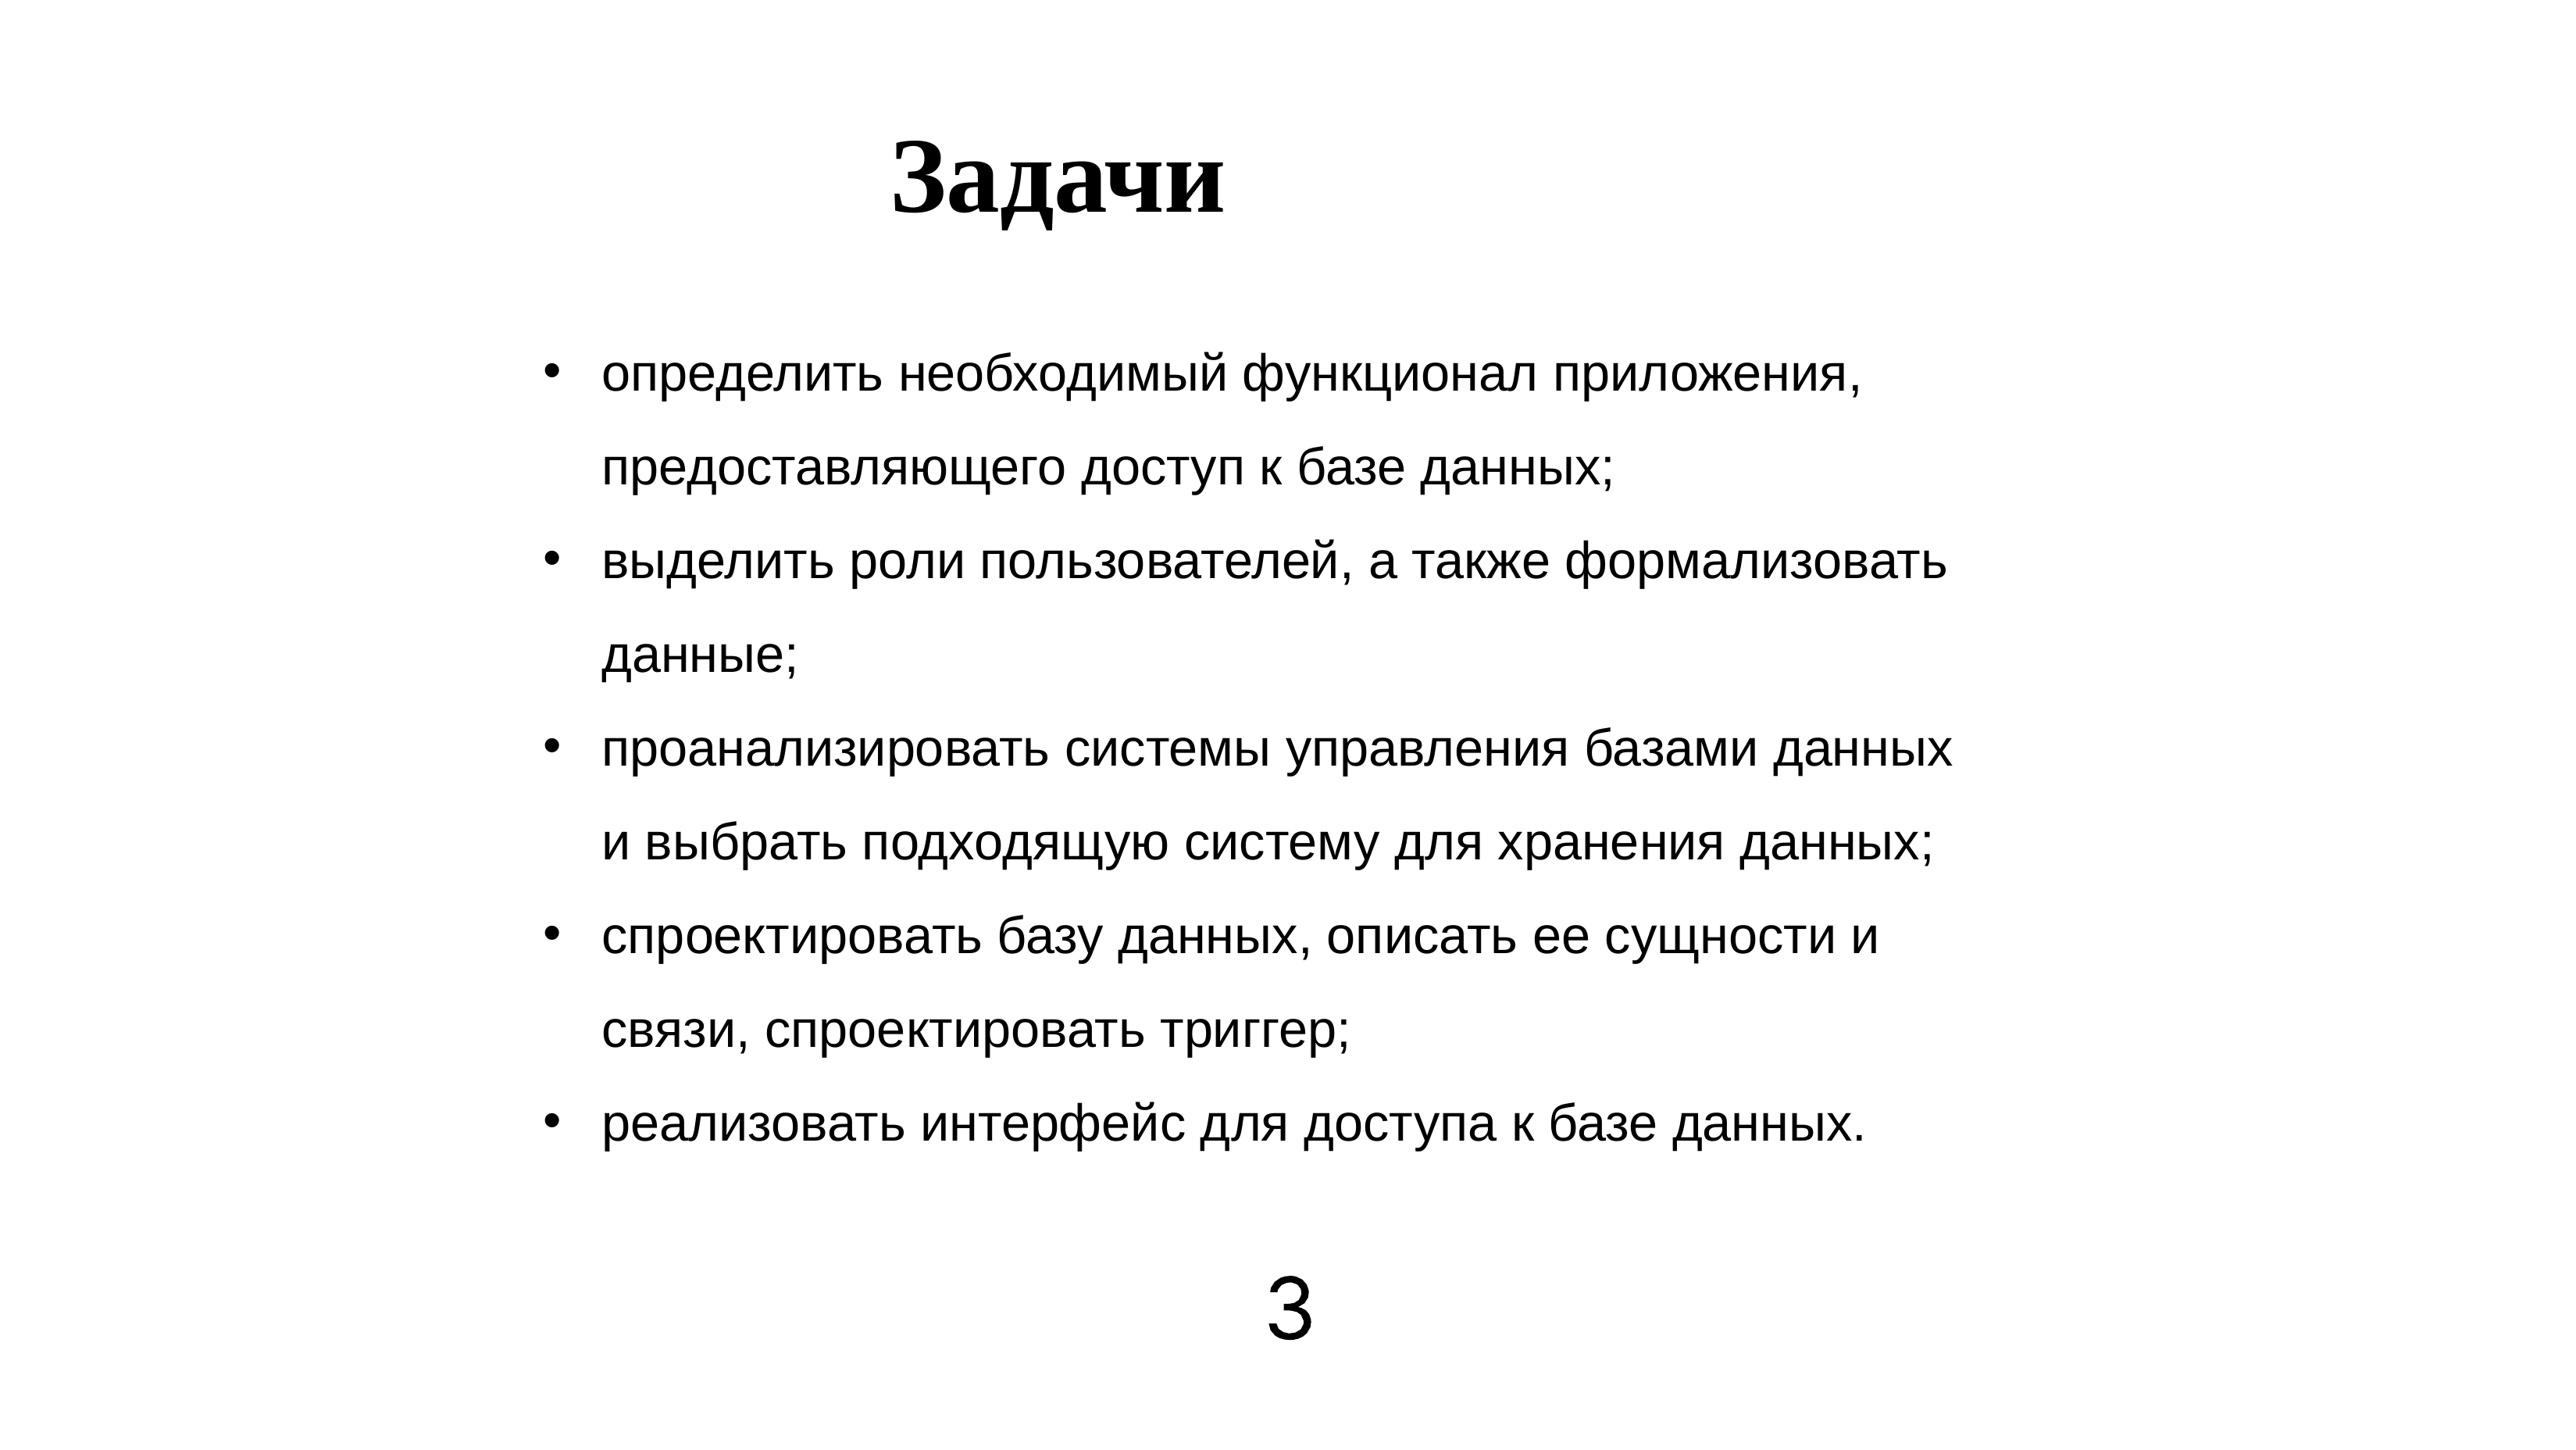

Задачи
определить необходимый функционал приложения, предоставляющего доступ к базе данных;
выделить роли пользователей, а также формализовать данные;
проанализировать системы управления базами данных и выбрать подходящую систему для хранения данных;
спроектировать базу данных, описать ее сущности и связи, спроектировать триггер;
реализовать интерфейс для доступа к базе данных.